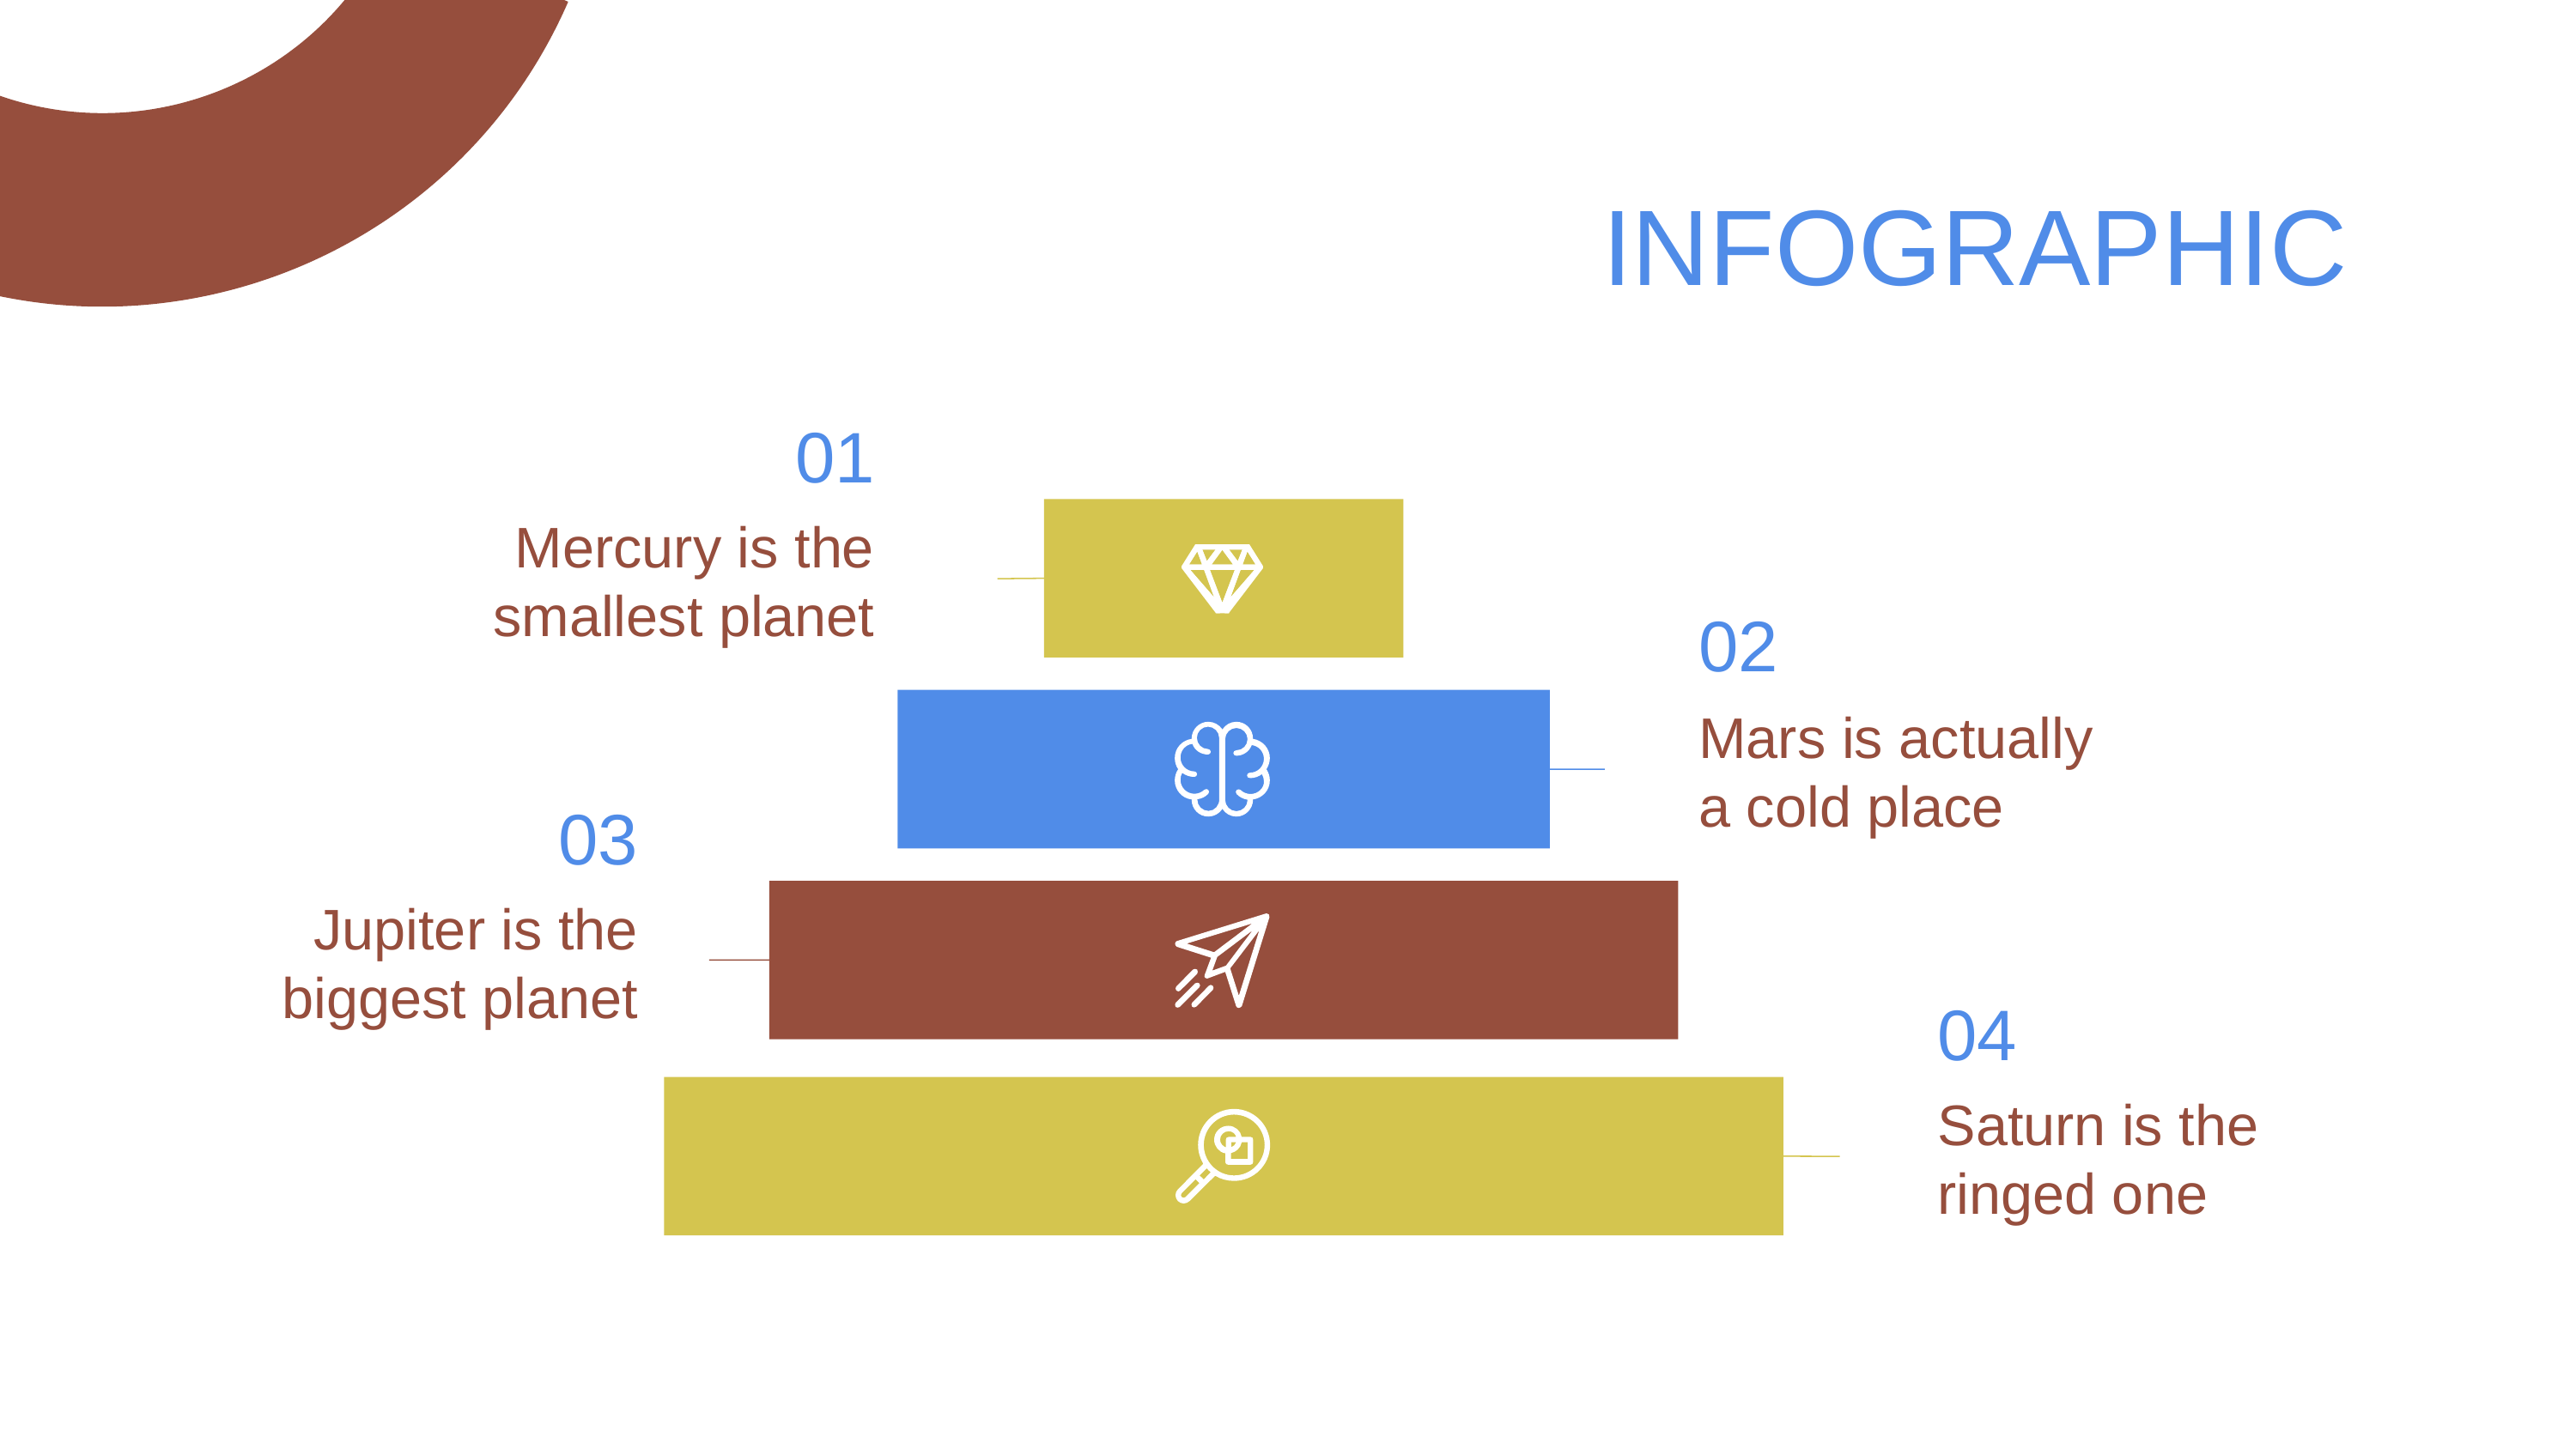

# INFOGRAPHIC
01
Mercury is the smallest planet

02
Mars is actually a cold place

03
Jupiter is the biggest planet

04
Saturn is the ringed one